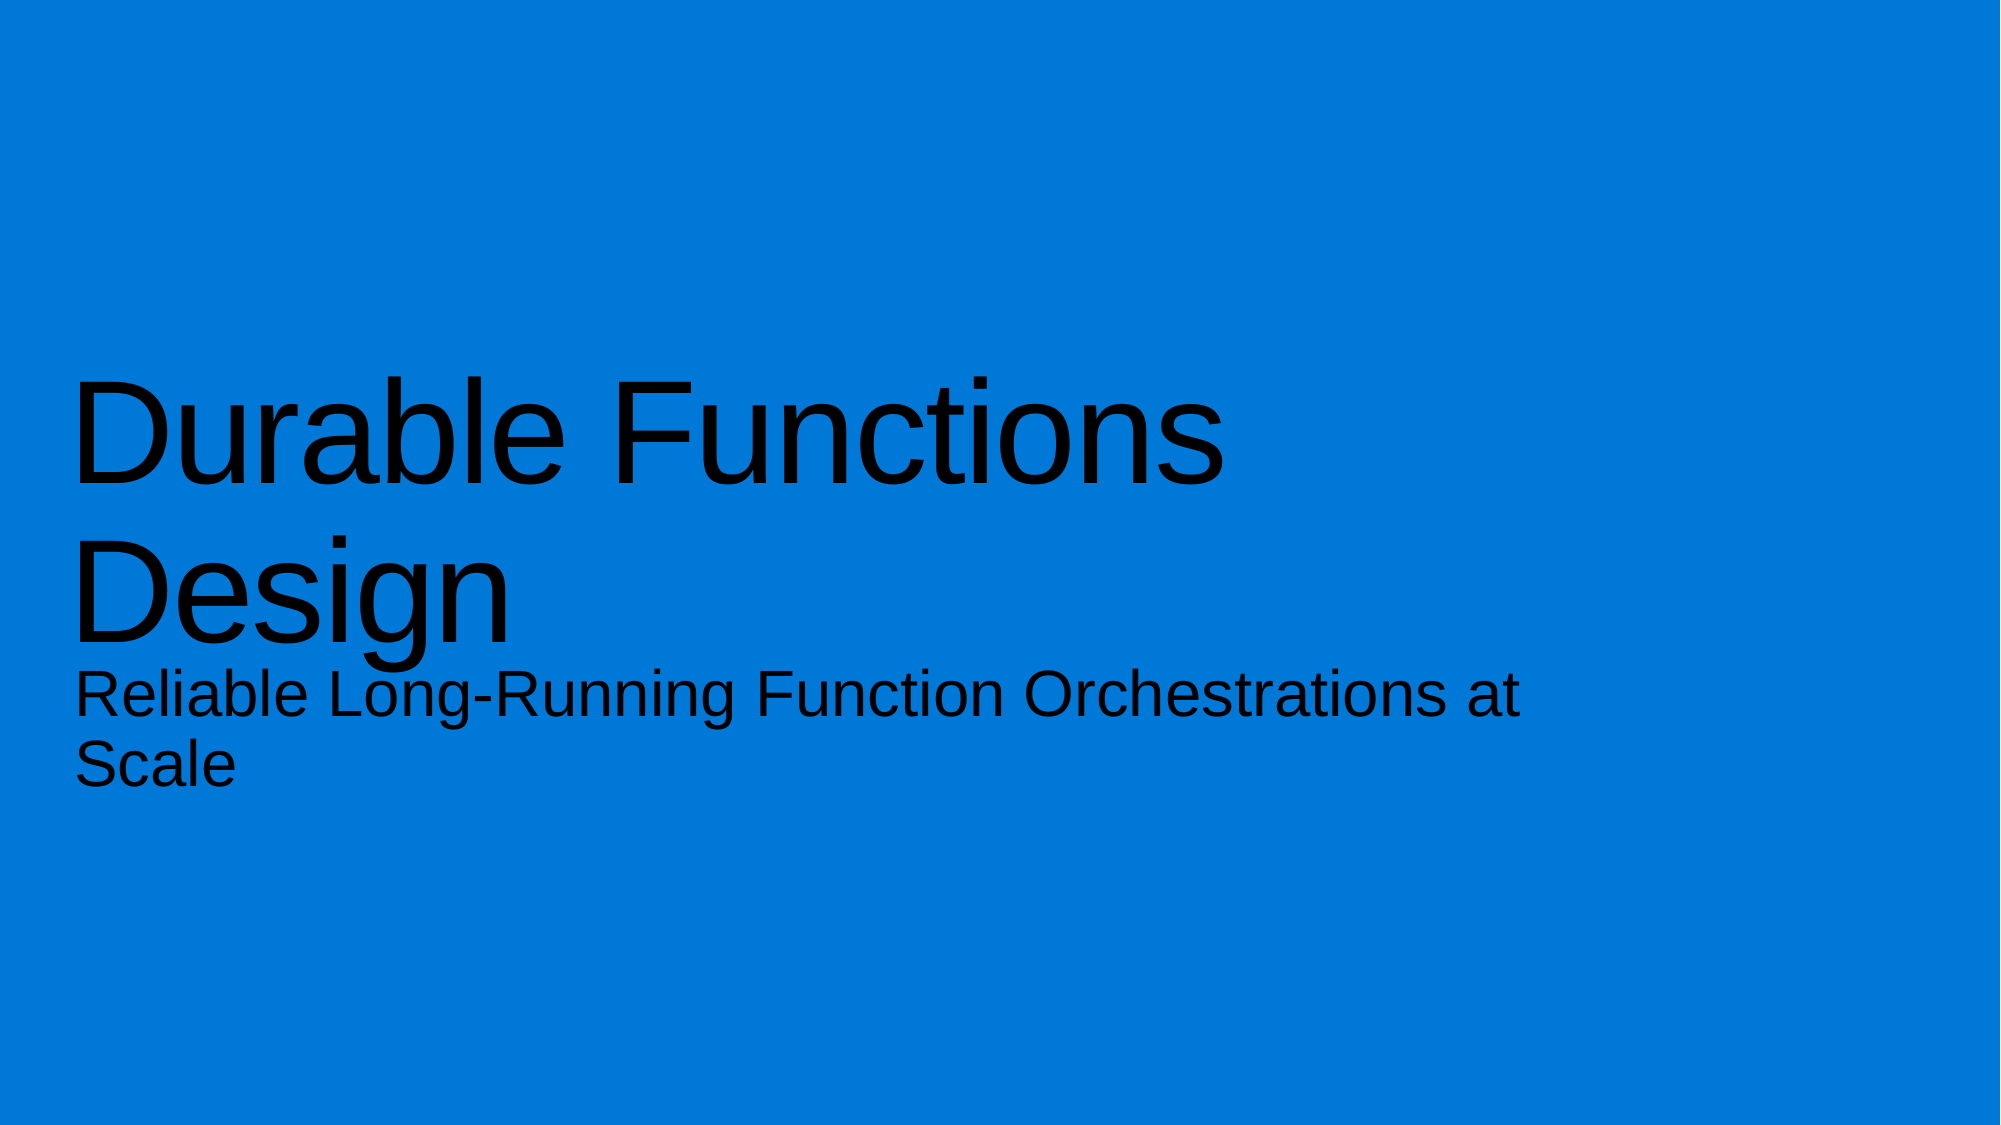

# Durable Functions Design

Reliable Long-Running Function Orchestrations at Scale